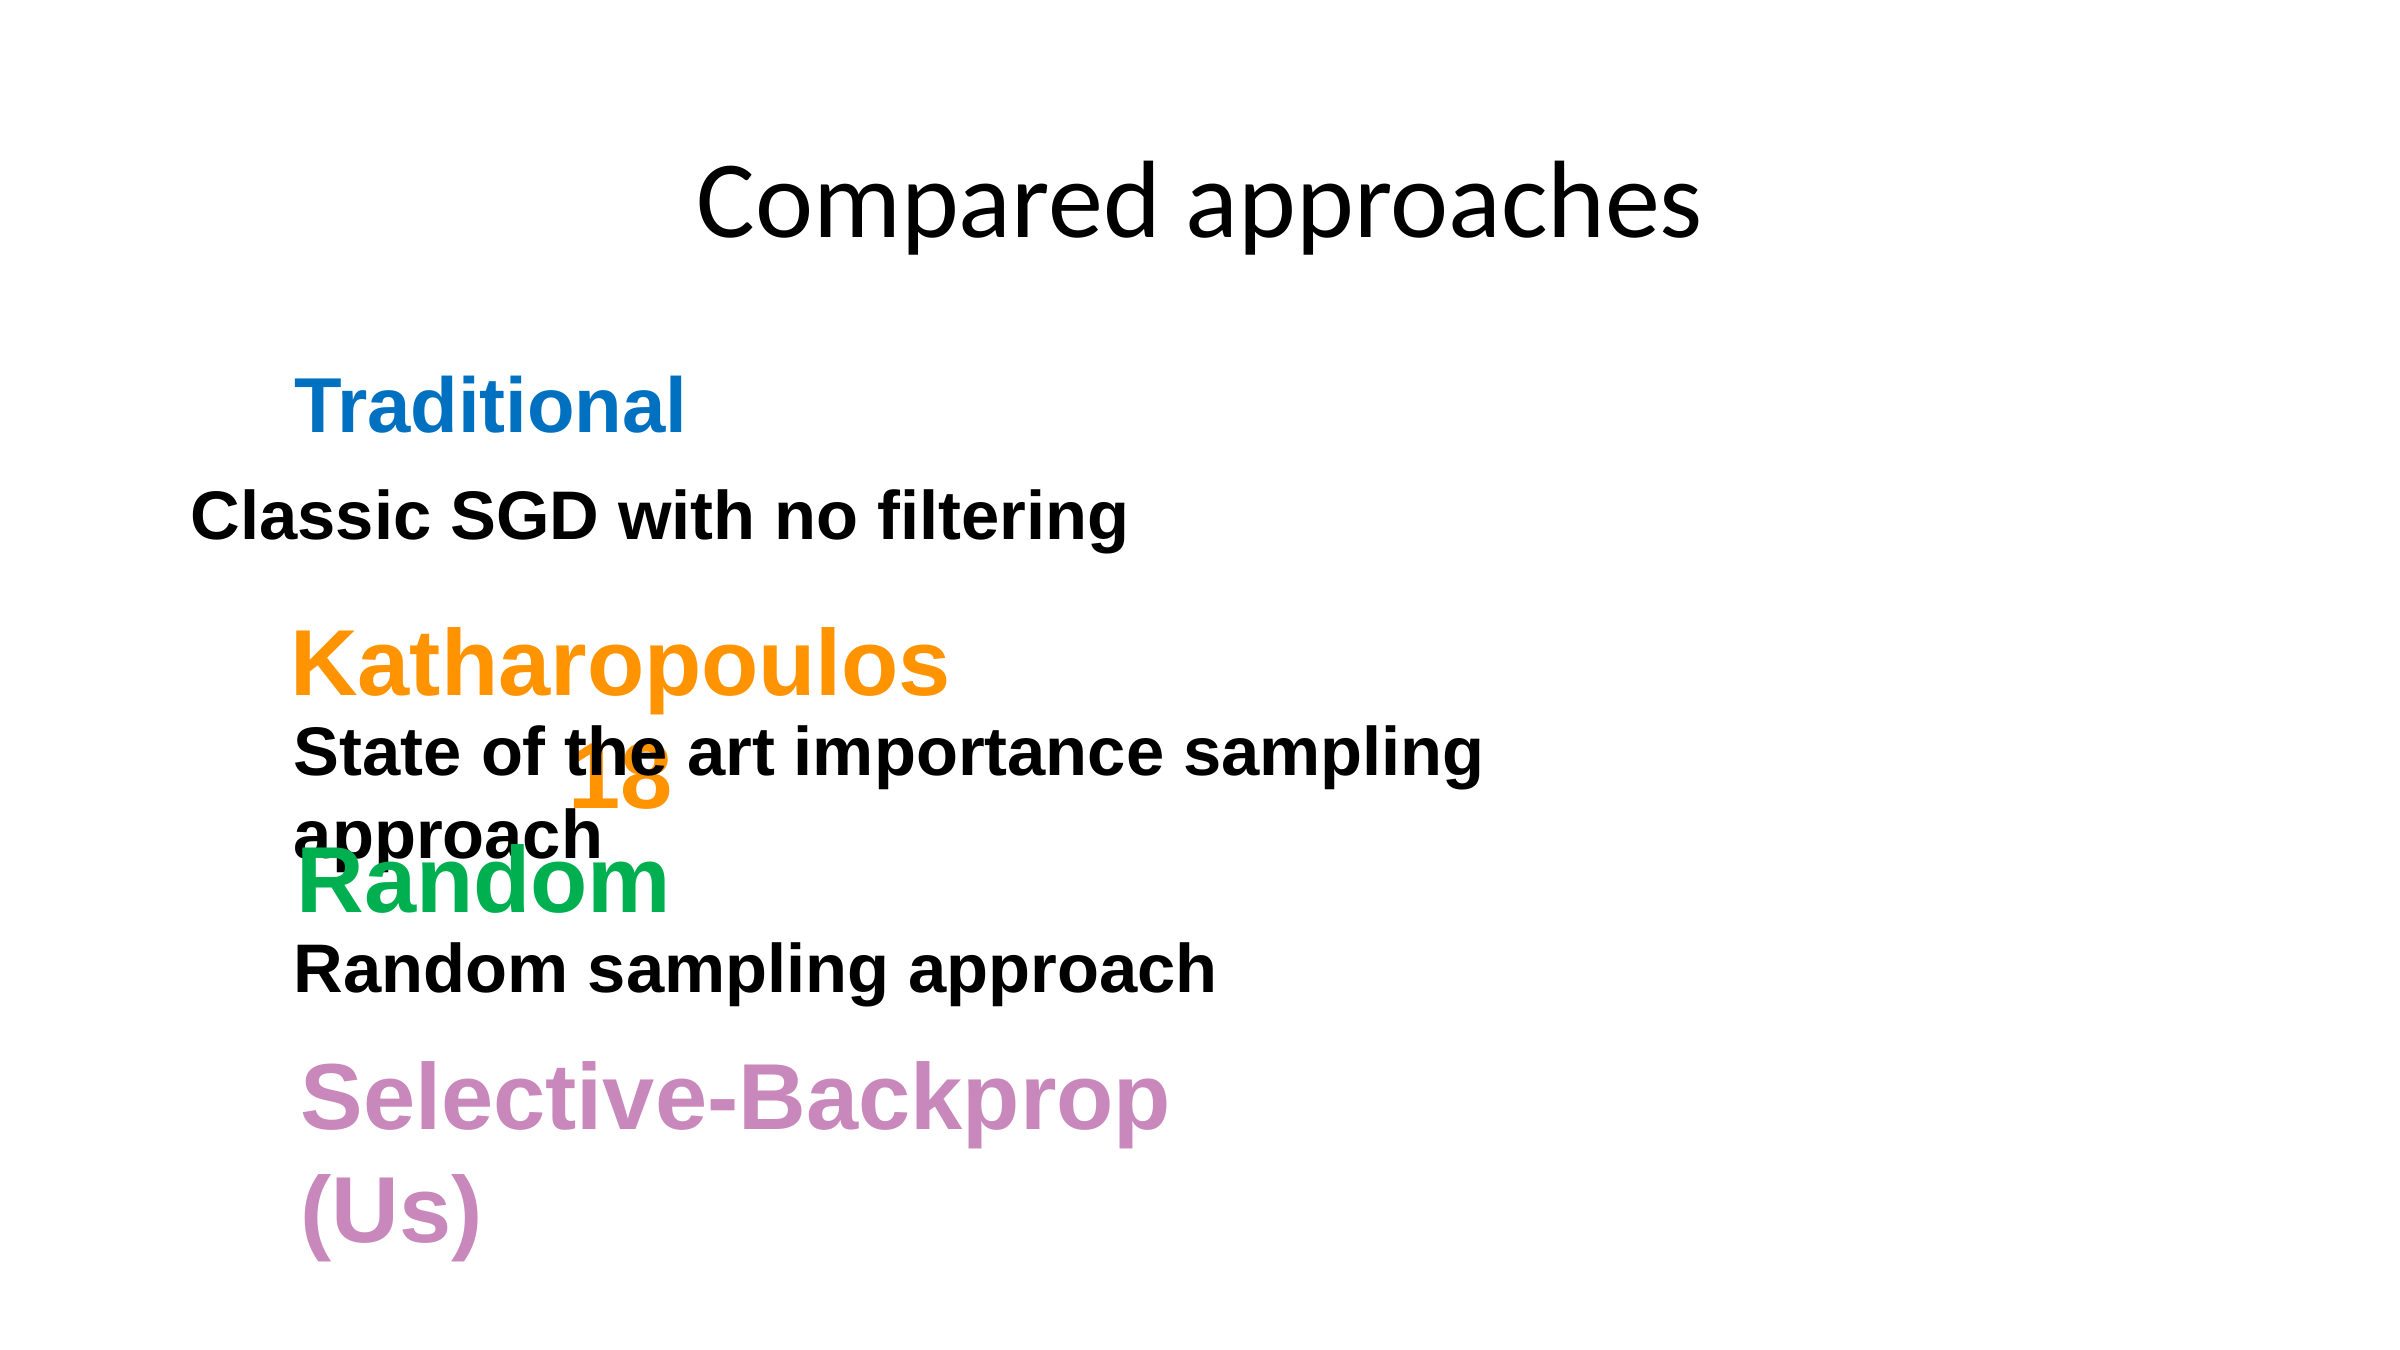

# Compared approaches
Traditional
Classic SGD with no filtering
Katharopoulos18
State of the art importance sampling approach
Random

Random sampling approach
Selective-Backprop (Us)